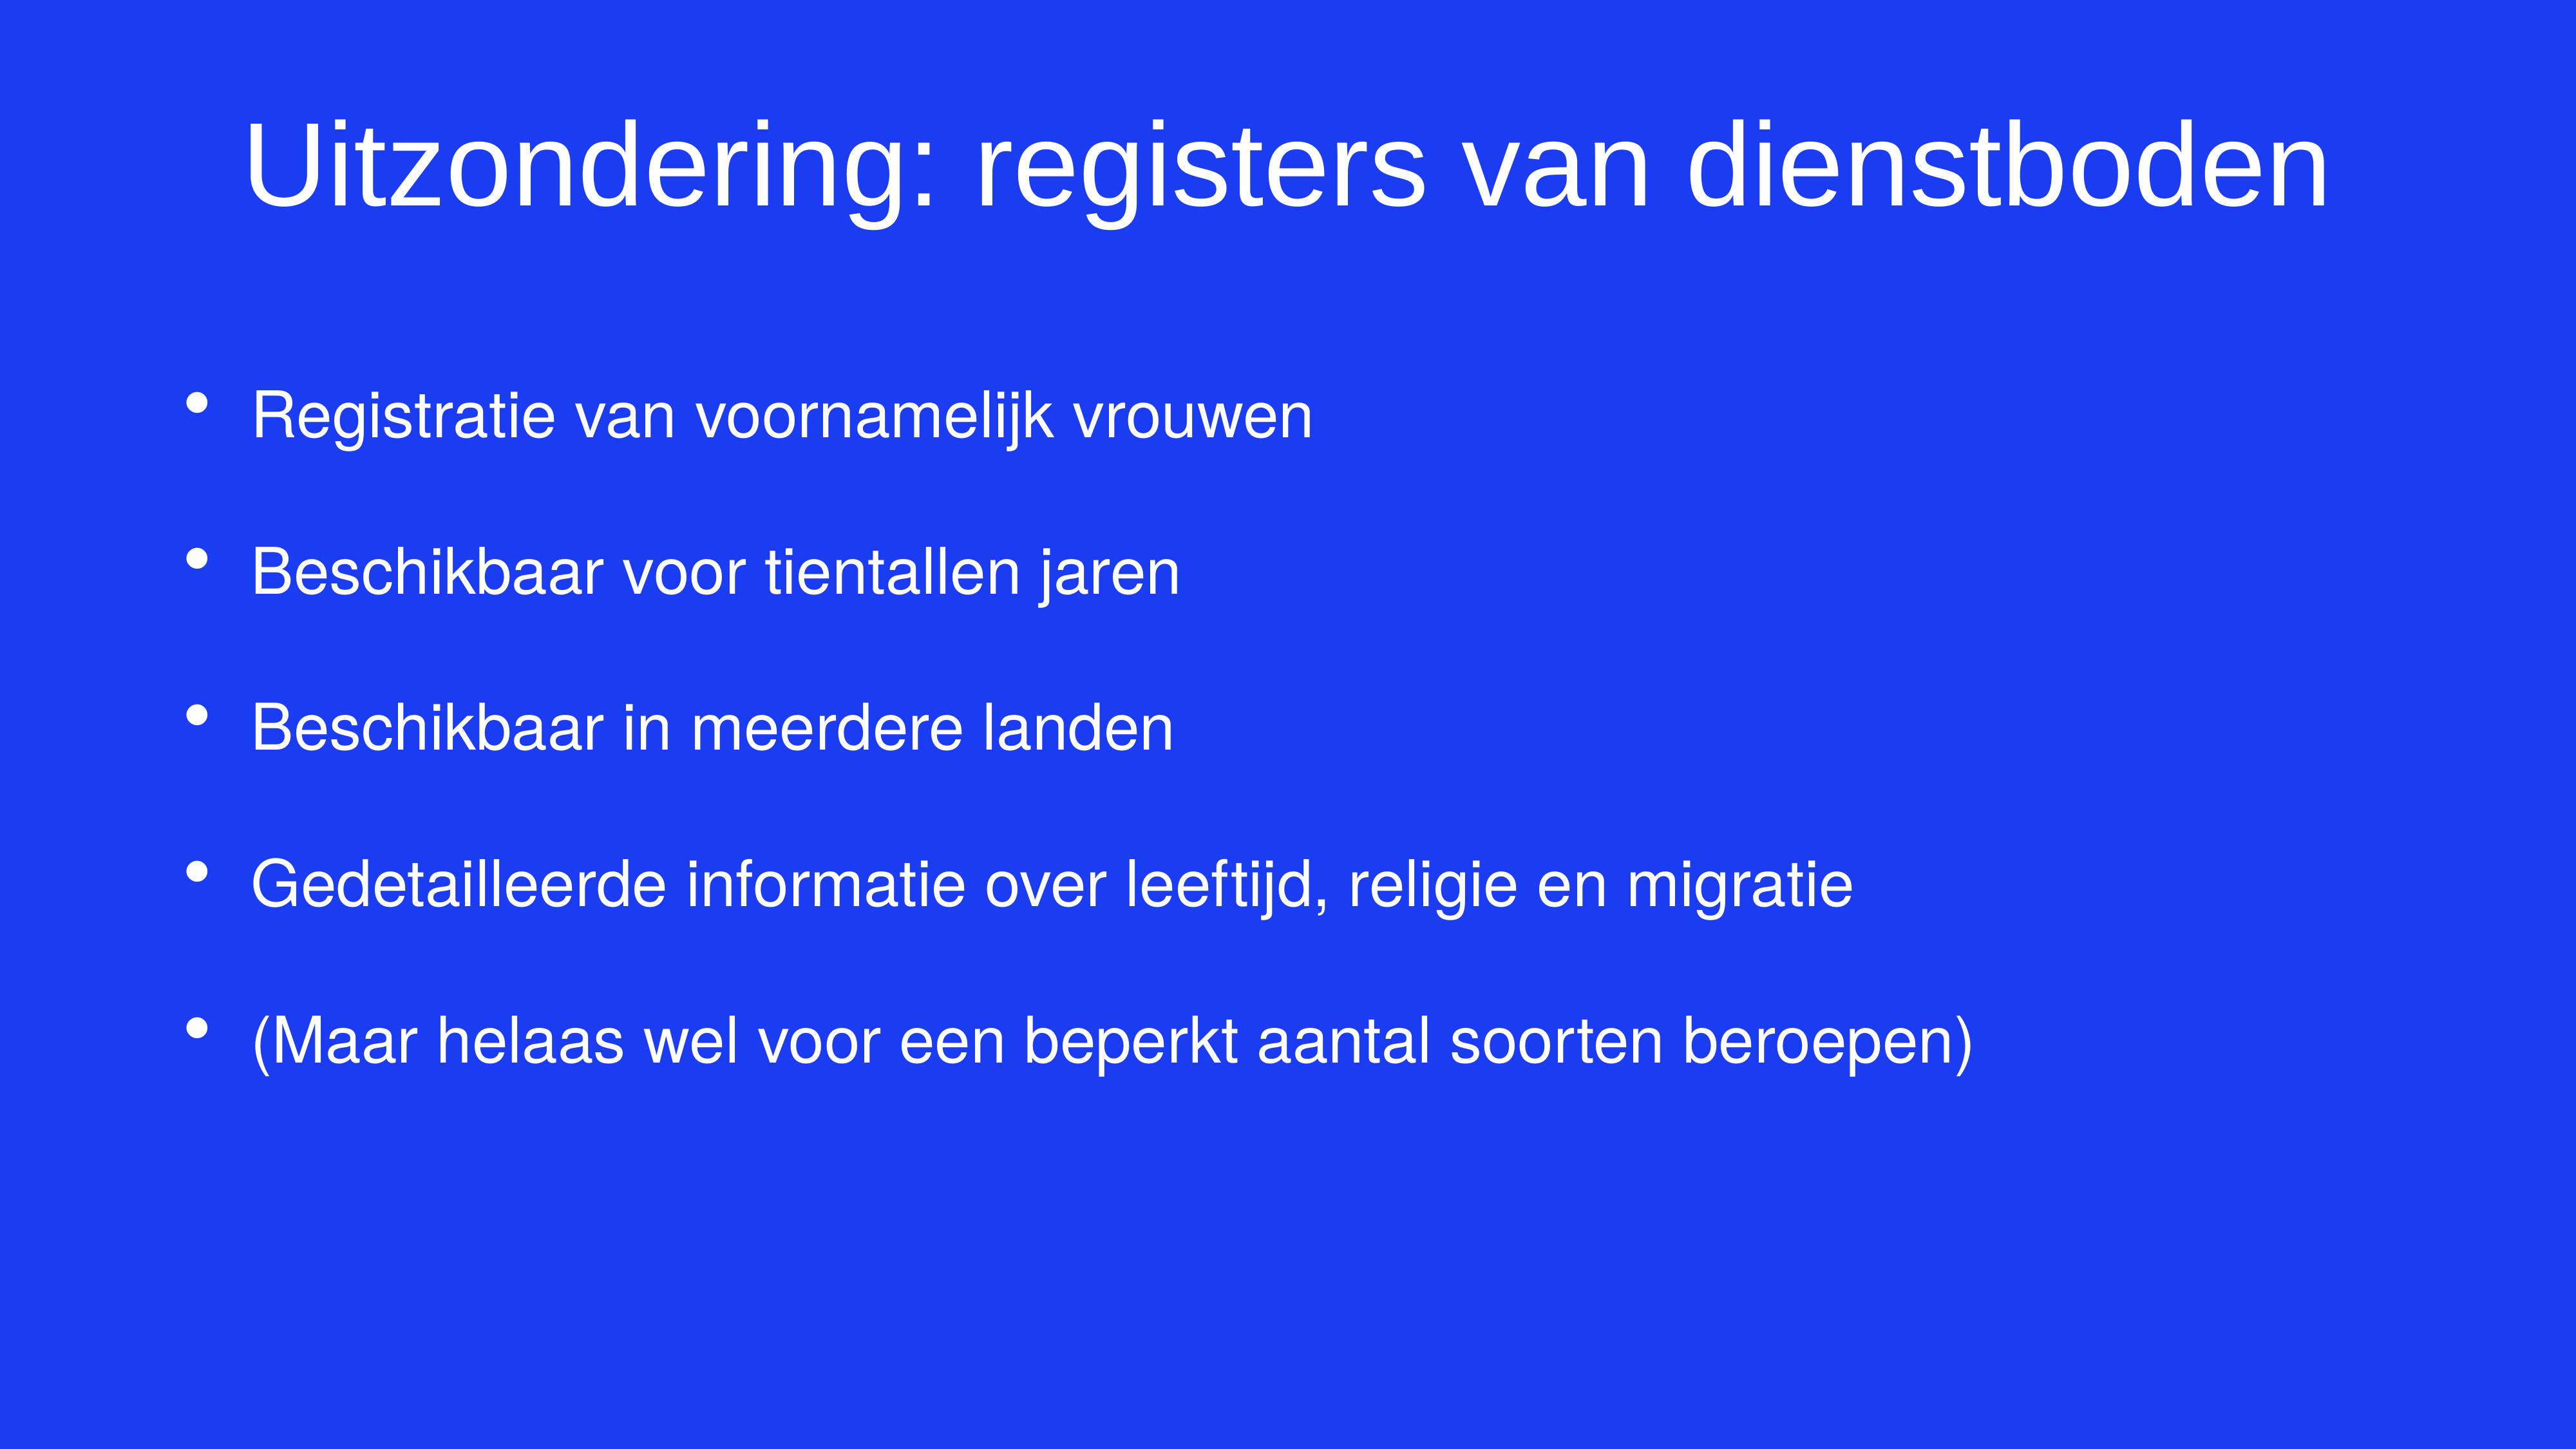

# Uitzondering: registers van dienstboden
Registratie van voornamelijk vrouwen
Beschikbaar voor tientallen jaren
Beschikbaar in meerdere landen
Gedetailleerde informatie over leeftijd, religie en migratie
(Maar helaas wel voor een beperkt aantal soorten beroepen)